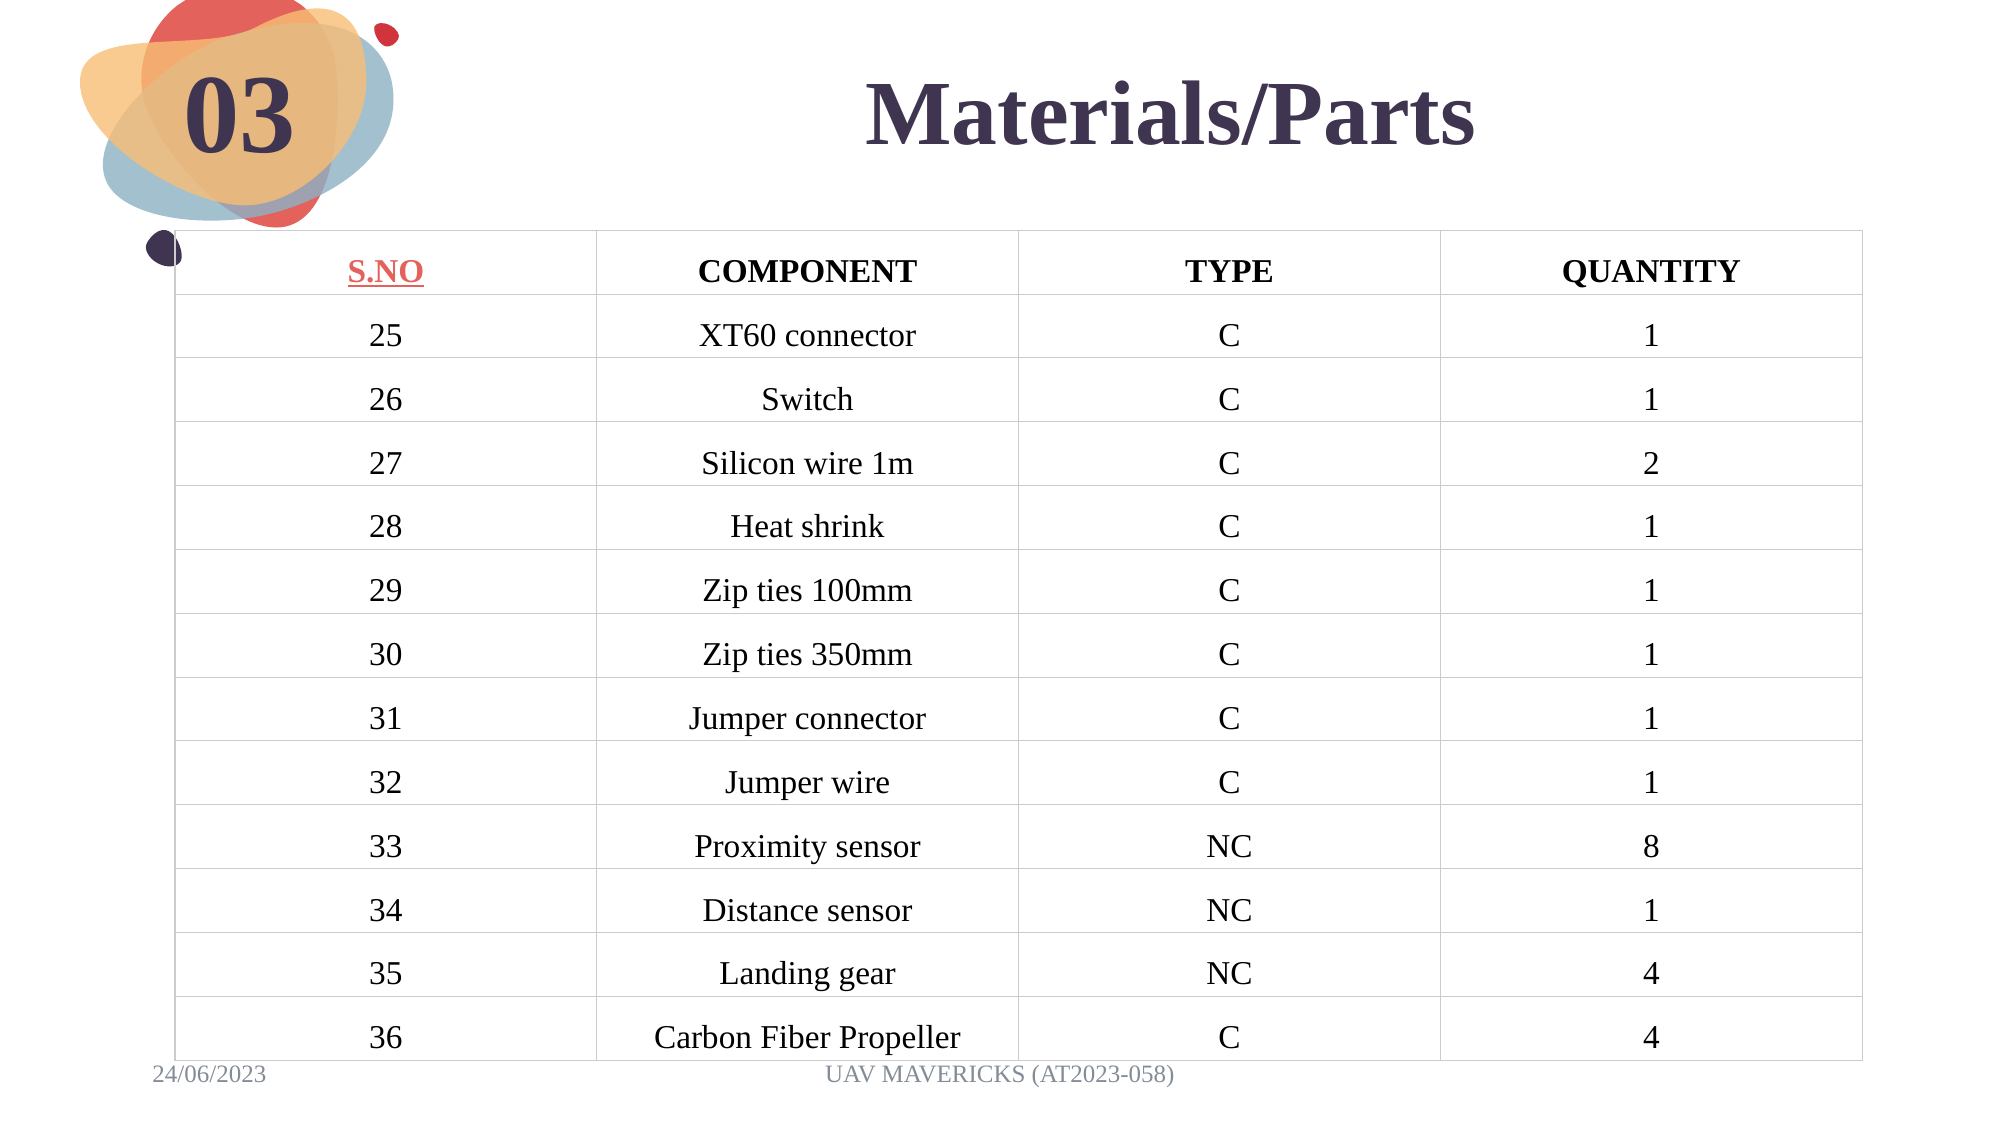

# Materials/Parts
03
| S.NO | COMPONENT | TYPE | QUANTITY |
| --- | --- | --- | --- |
| 25 | XT60 connector | C | 1 |
| 26 | Switch | C | 1 |
| 27 | Silicon wire 1m | C | 2 |
| 28 | Heat shrink | C | 1 |
| 29 | Zip ties 100mm | C | 1 |
| 30 | Zip ties 350mm | C | 1 |
| 31 | Jumper connector | C | 1 |
| 32 | Jumper wire | C | 1 |
| 33 | Proximity sensor | NC | 8 |
| 34 | Distance sensor | NC | 1 |
| 35 | Landing gear | NC | 4 |
| 36 | Carbon Fiber Propeller | C | 4 |
24/06/2023
UAV MAVERICKS (AT2023-058)